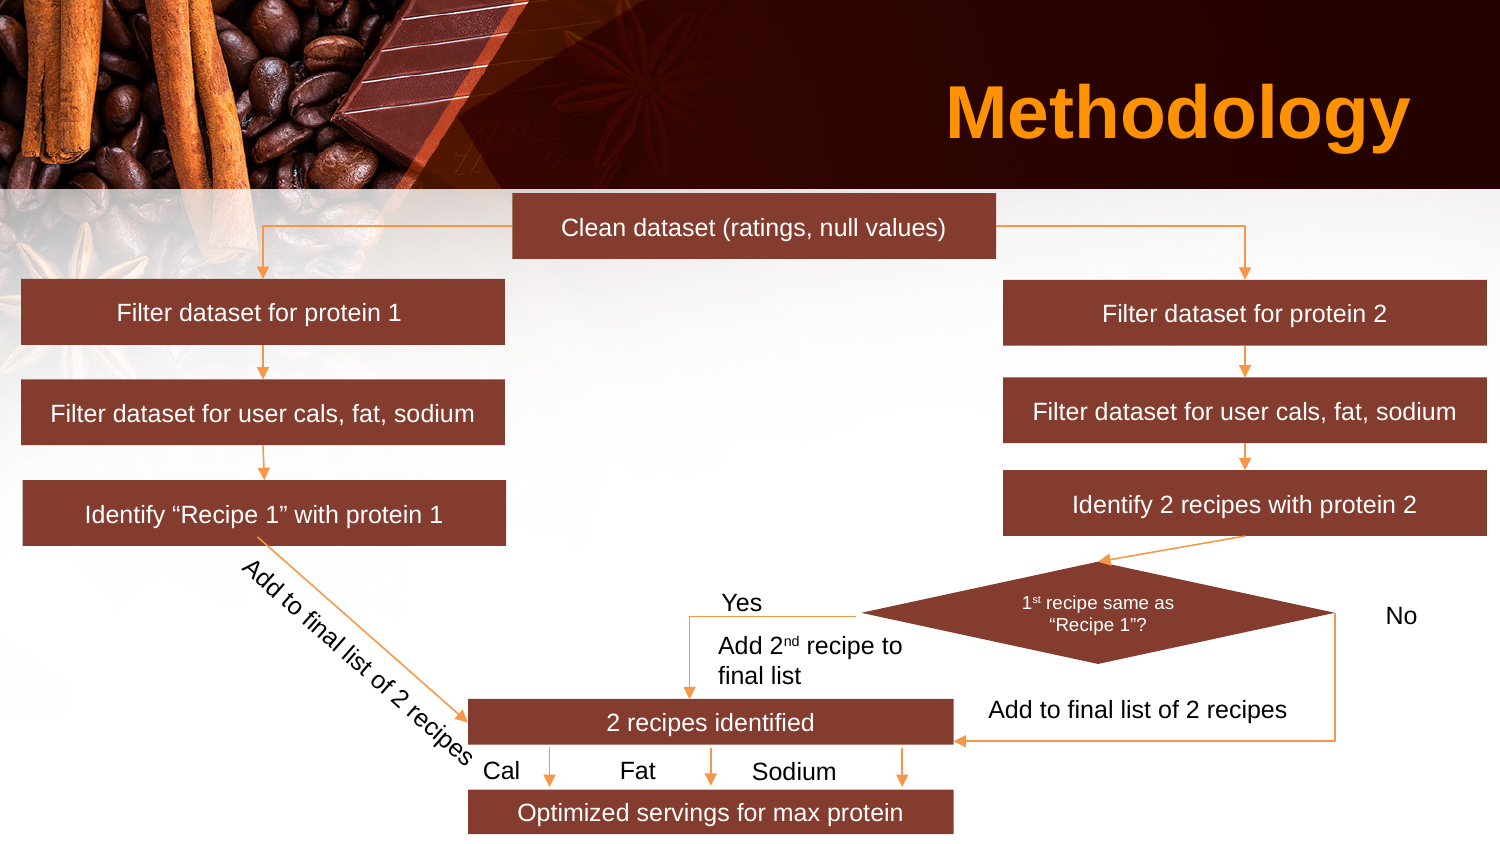

Clean dataset (ratings, null values)
Filter dataset for protein 1
Filter dataset for protein 2
Filter dataset for user cals, fat, sodium
Filter dataset for user cals, fat, sodium
Identify 2 recipes with protein 2
Identify “Recipe 1” with protein 1
1st recipe same as “Recipe 1”?
Yes
No
Add 2nd recipe to final list
Add to final list of 2 recipes
2 recipes identified
Fat
Cal
Sodium
Optimized servings for max protein
# Methodology
Add to final list of 2 recipes